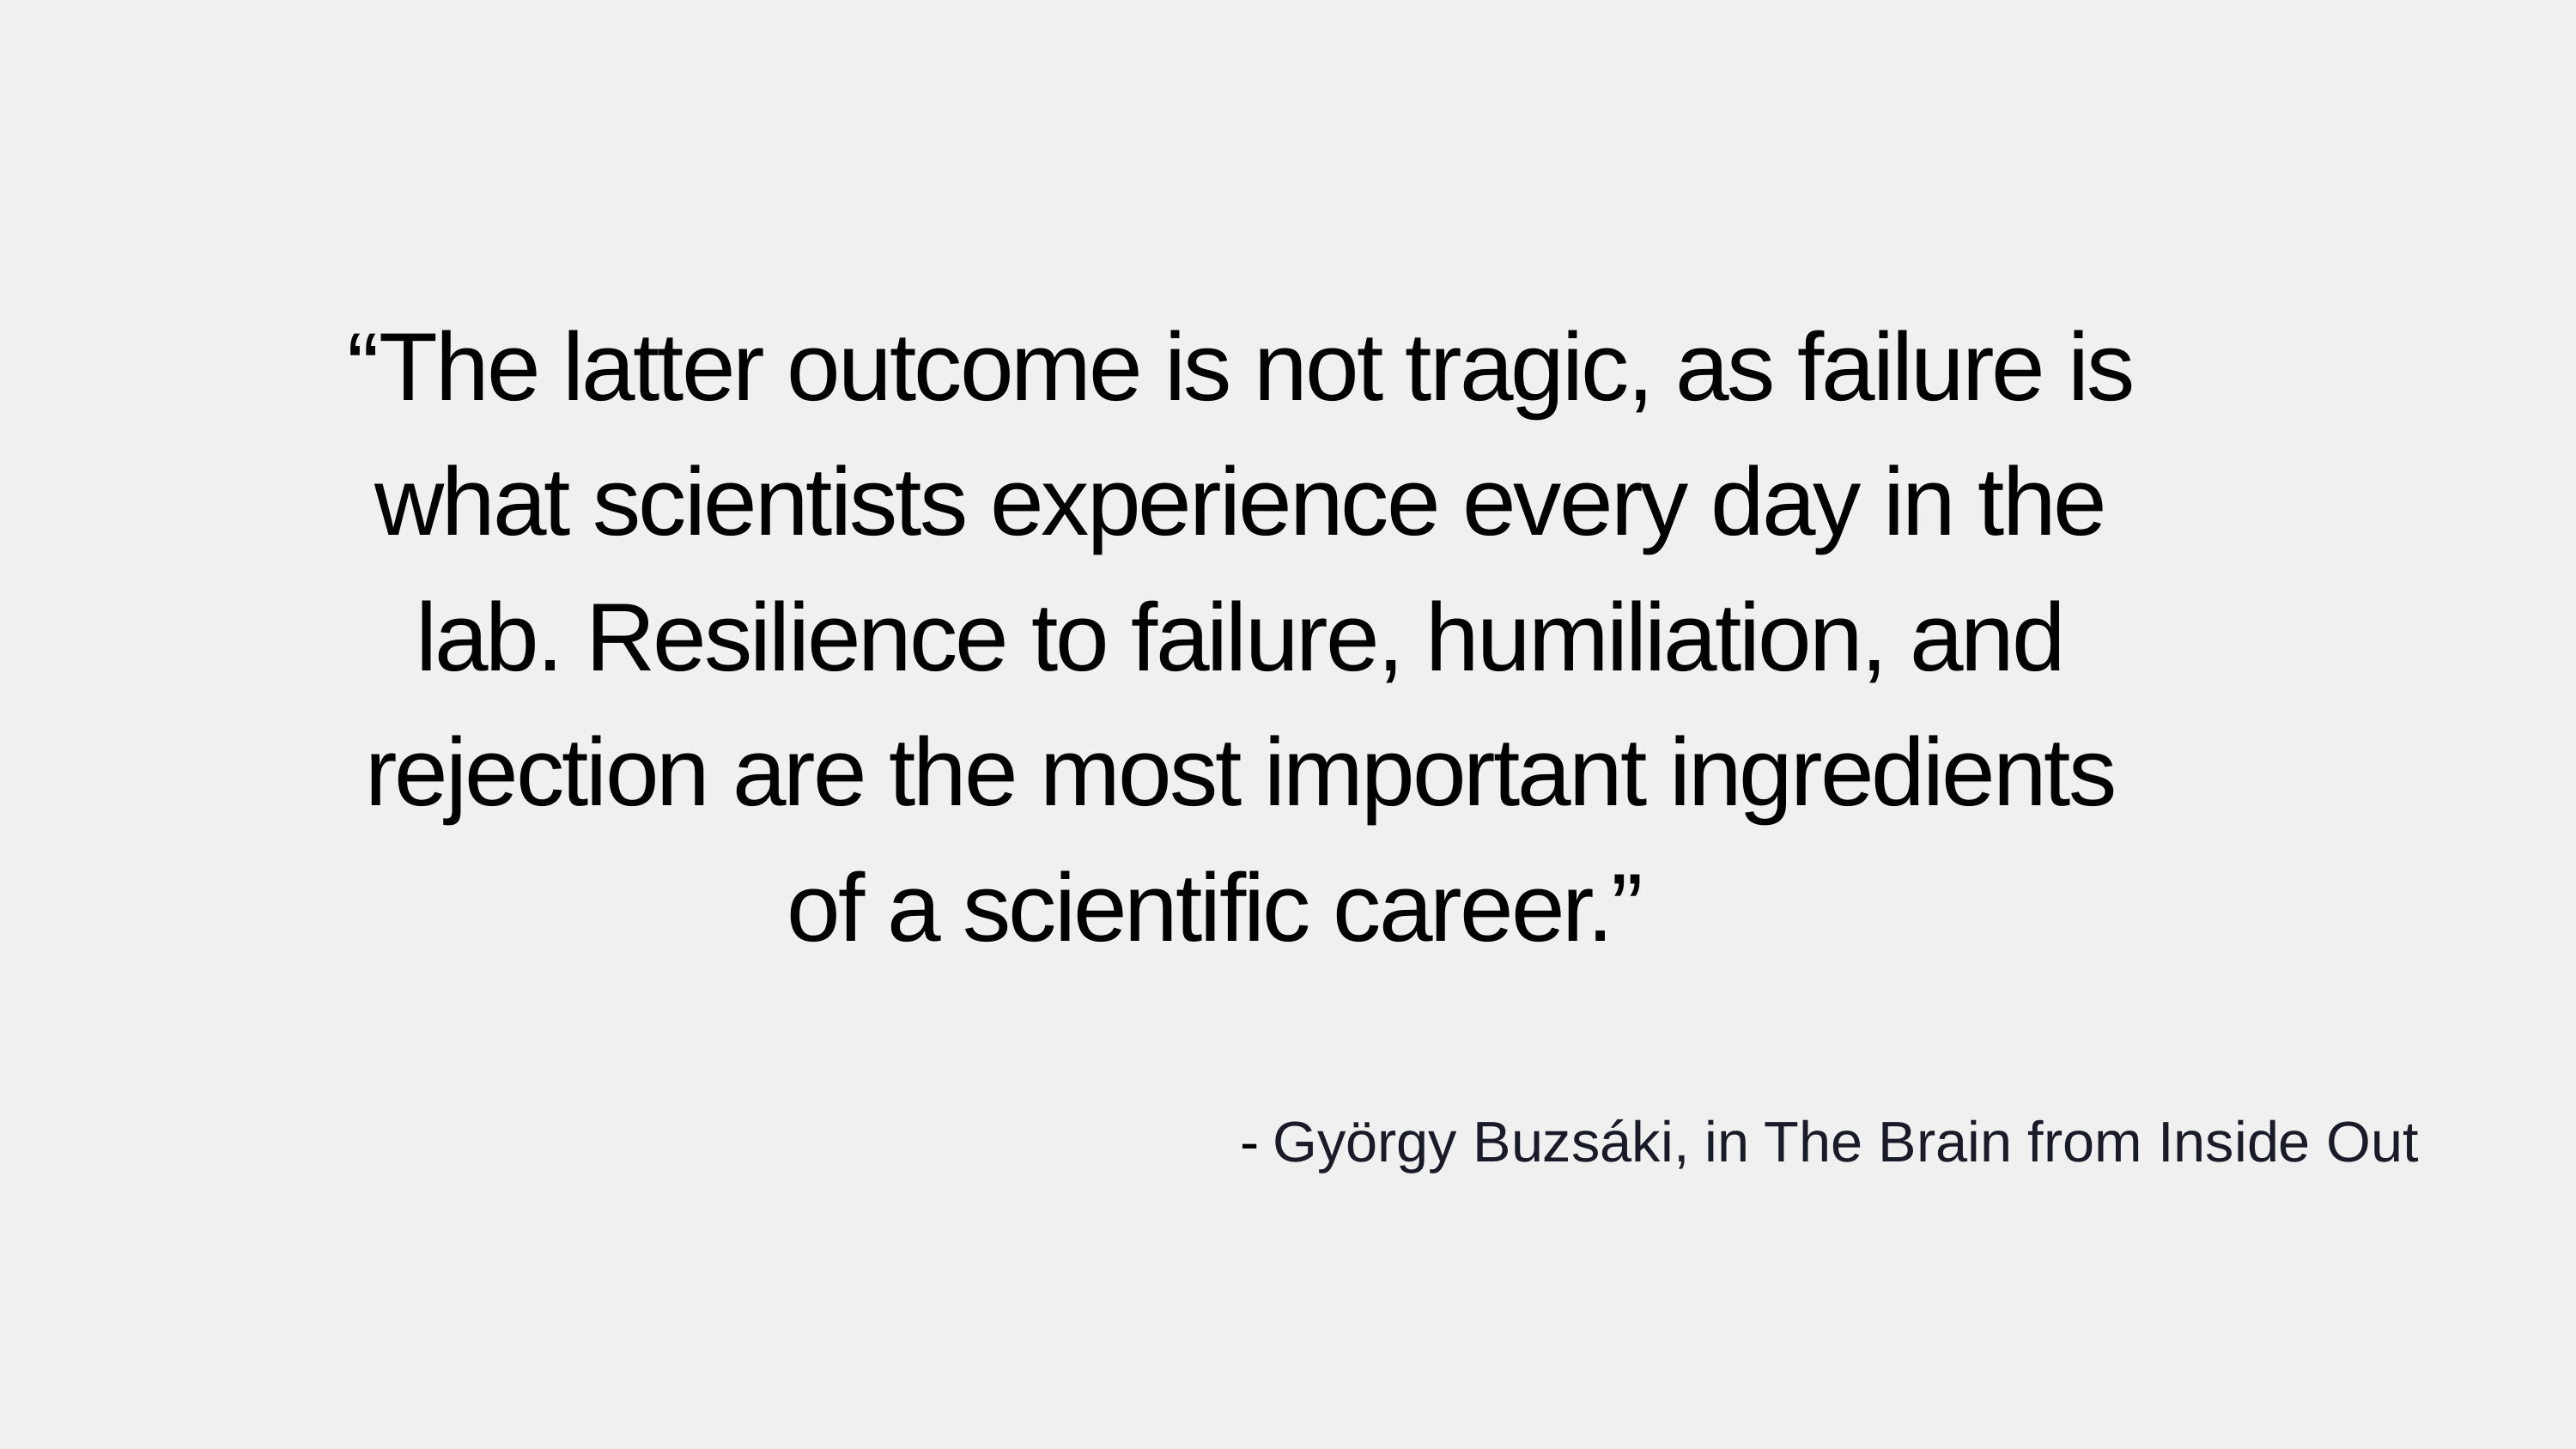

“The latter outcome is not tragic, as failure is what scientists experience every day in the lab. Resilience to failure, humiliation, and rejection are the most important ingredients of a scientific career.”
- György Buzsáki, in The Brain from Inside Out